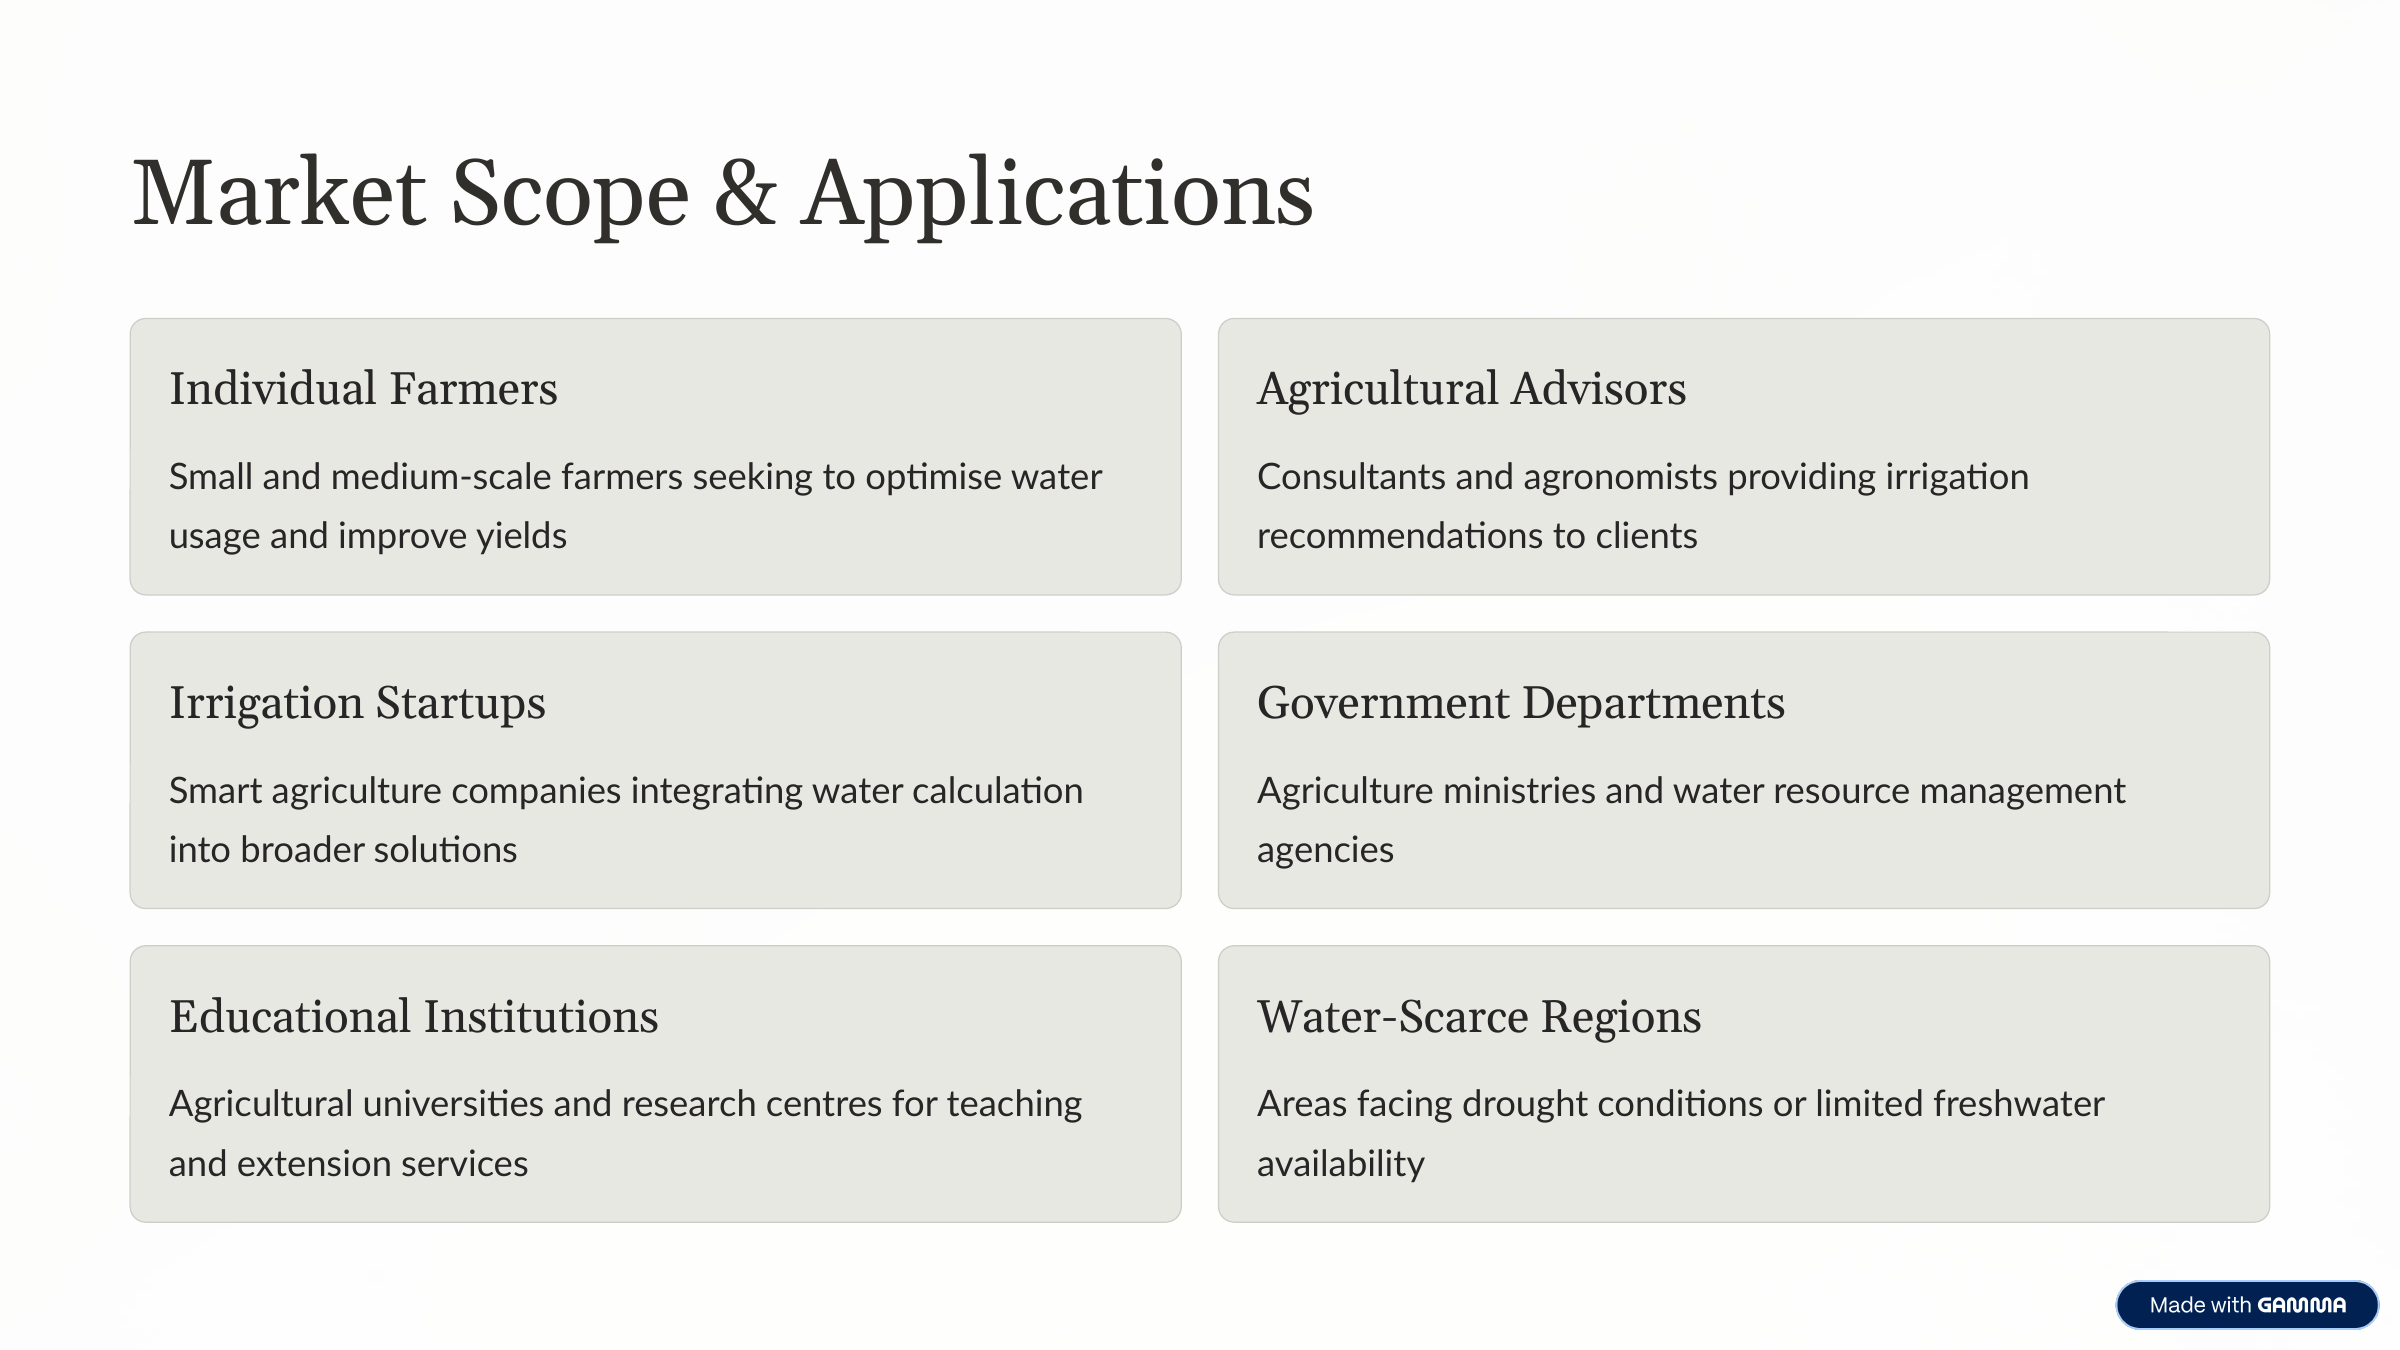

Market Scope & Applications

Individual Farmers
Agricultural Advisors
Small and medium-scale farmers seeking to optimise water usage and improve yields
Consultants and agronomists providing irrigation recommendations to clients

Irrigation Startups
Government Departments
Smart agriculture companies integrating water calculation into broader solutions
Agriculture ministries and water resource management agencies

Educational Institutions
Water-Scarce Regions
Agricultural universities and research centres for teaching and extension services
Areas facing drought conditions or limited freshwater availability